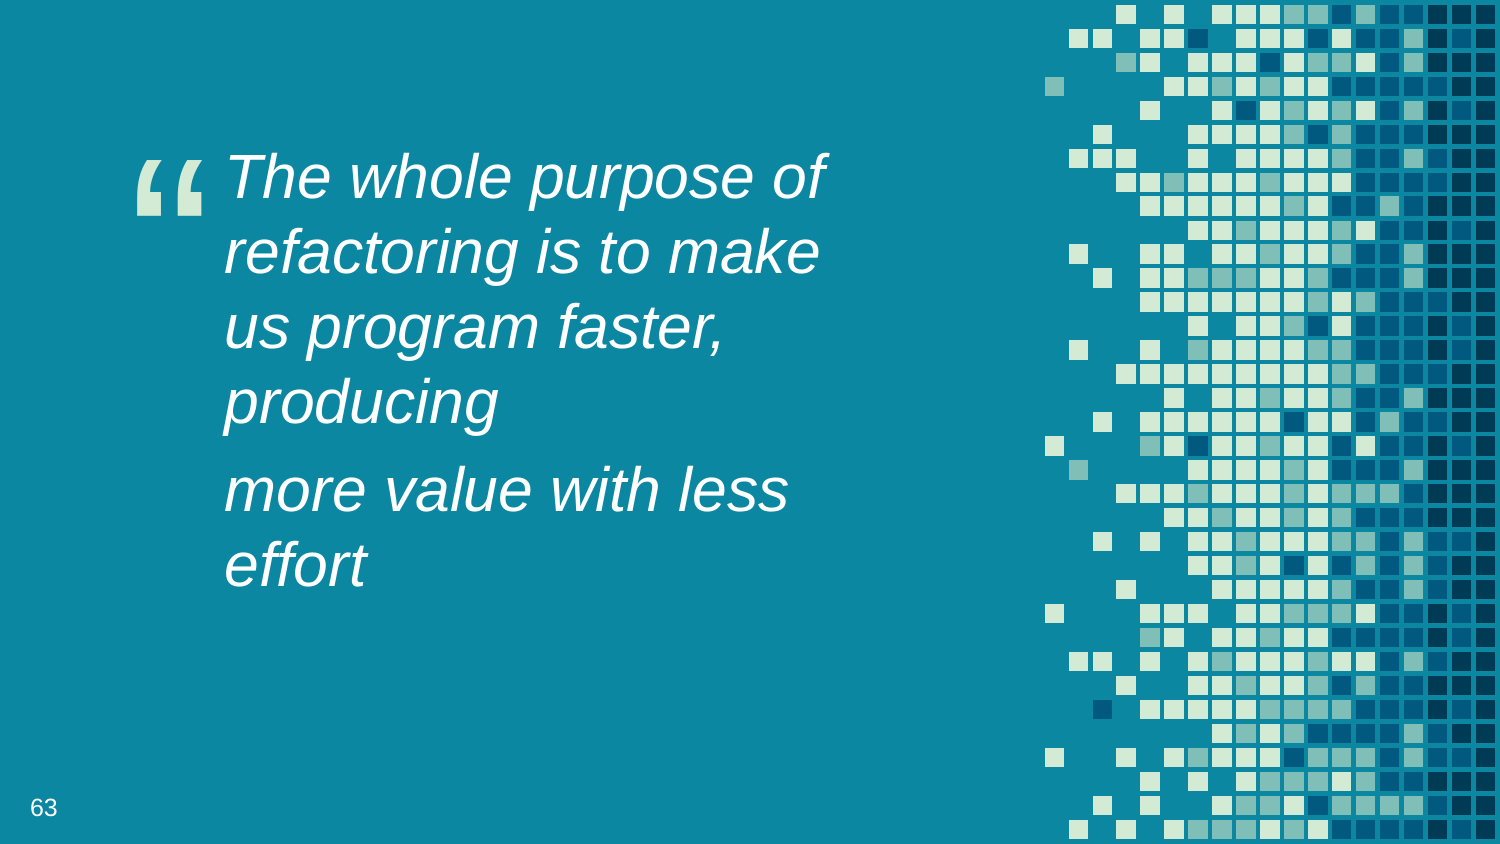

The whole purpose of refactoring is to make us program faster, producing
more value with less effort
63